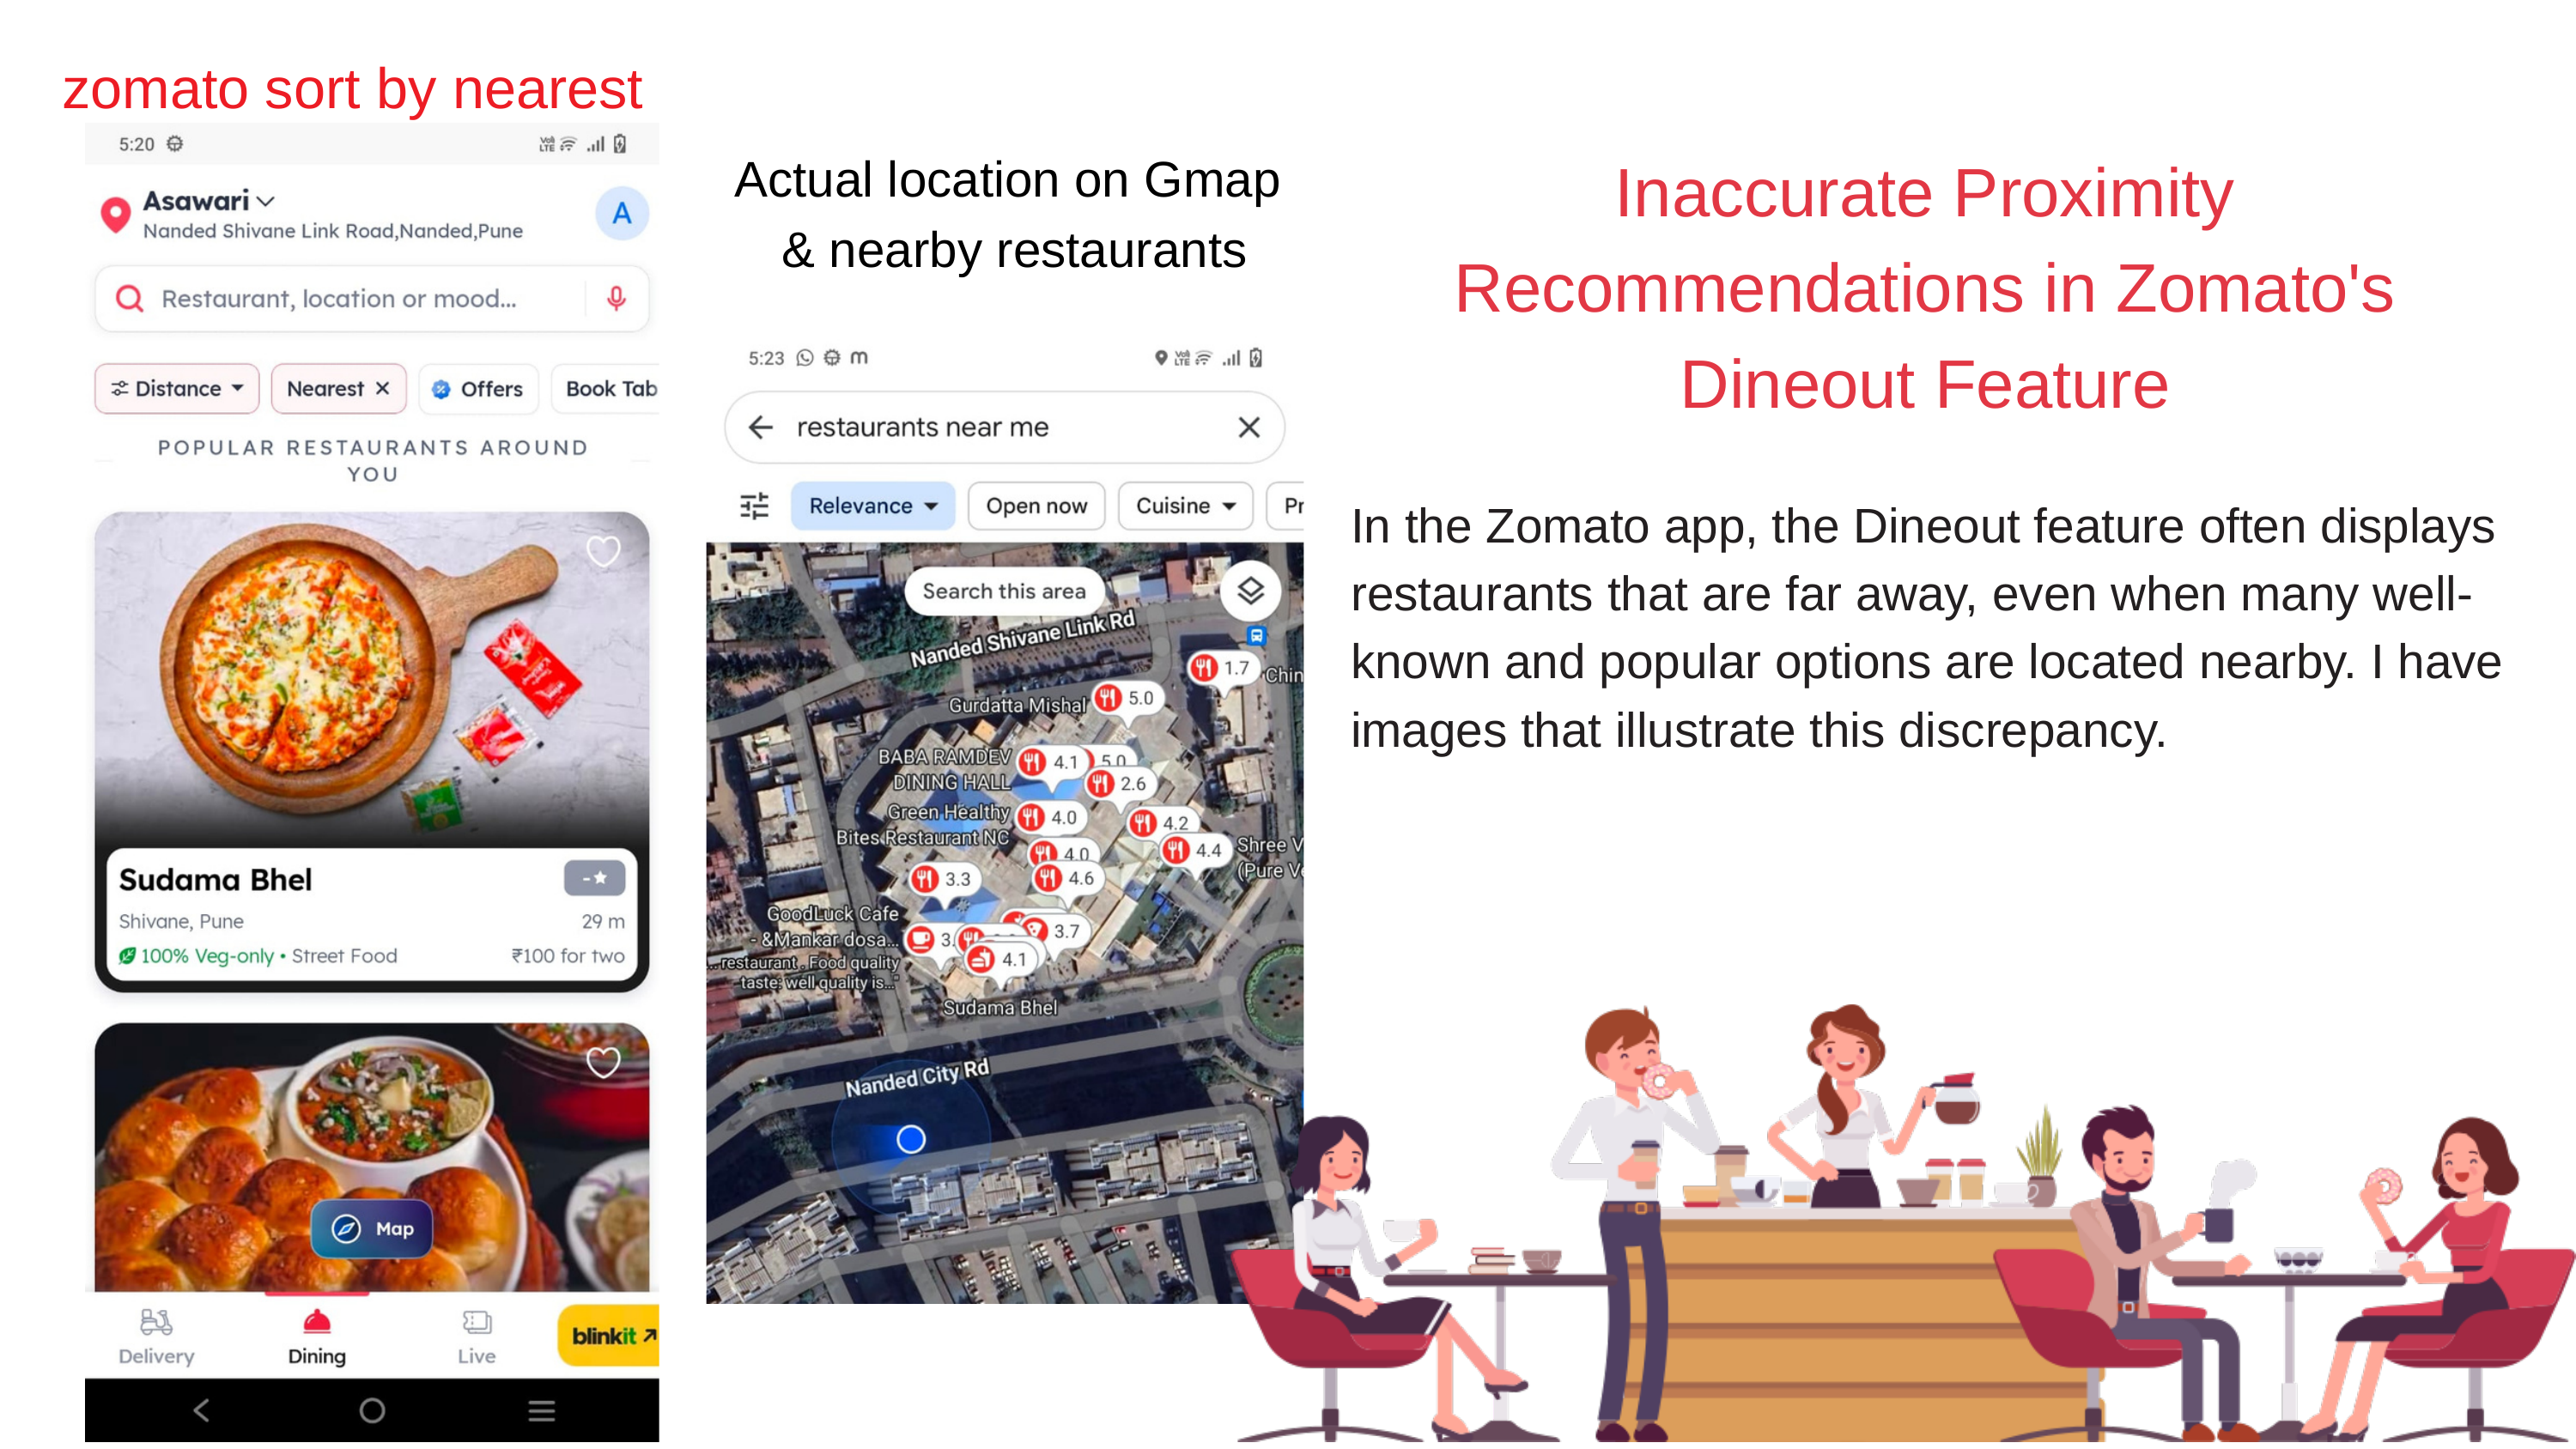

zomato sort by nearest

Inaccurate Proximity Recommendations in Zomato's Dineout Feature
Actual location on Gmap
 & nearby restaurants

In the Zomato app, the Dineout feature often displays restaurants that are far away, even when many well-known and popular options are located nearby. I have images that illustrate this discrepancy.